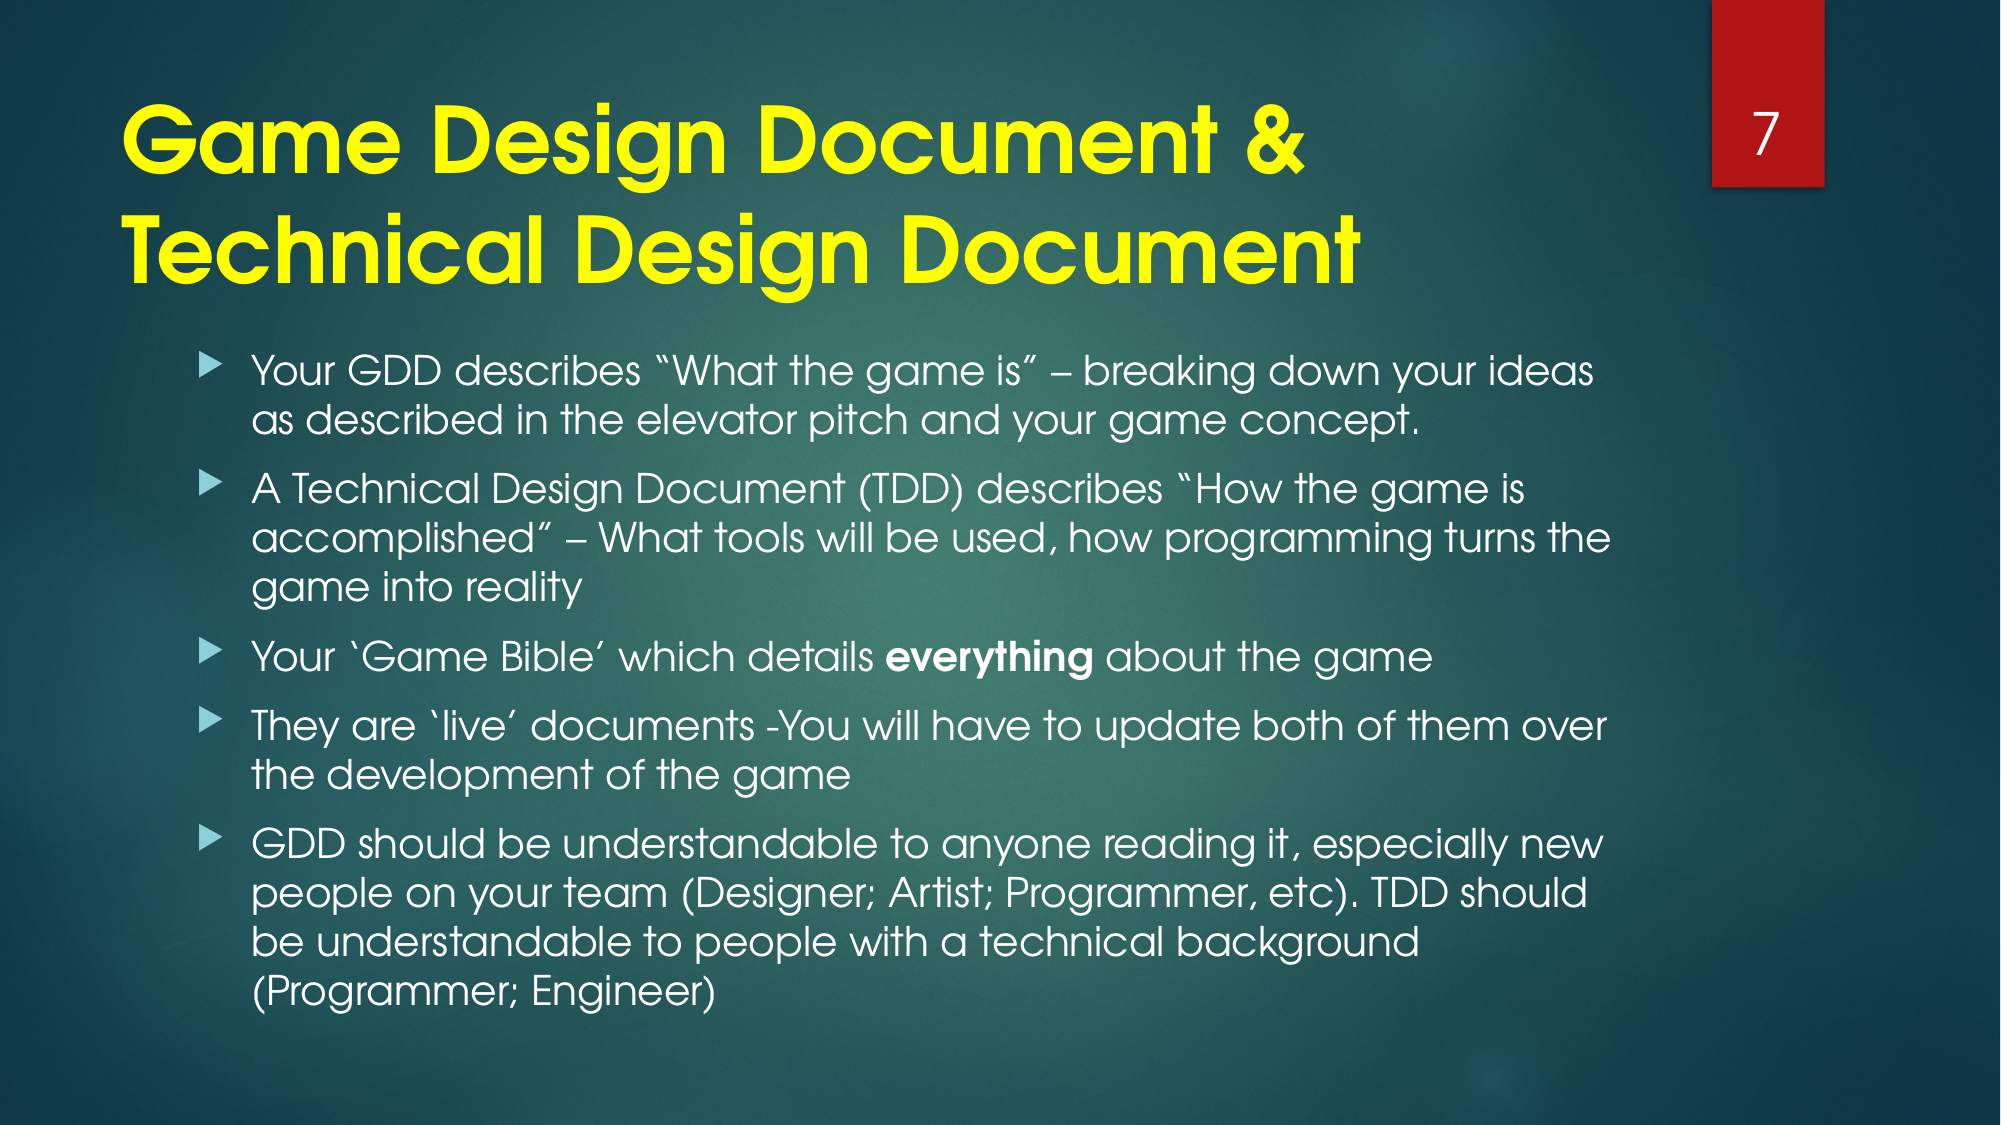

7
# Game Design Document & Technical Design Document
Your GDD describes “What the game is” – breaking down your ideas as described in the elevator pitch and your game concept.
A Technical Design Document (TDD) describes “How the game is accomplished” – What tools will be used, how programming turns the game into reality
Your ‘Game Bible’ which details everything about the game
They are ‘live’ documents -You will have to update both of them over the development of the game
GDD should be understandable to anyone reading it, especially new people on your team (Designer; Artist; Programmer, etc). TDD should be understandable to people with a technical background (Programmer; Engineer)